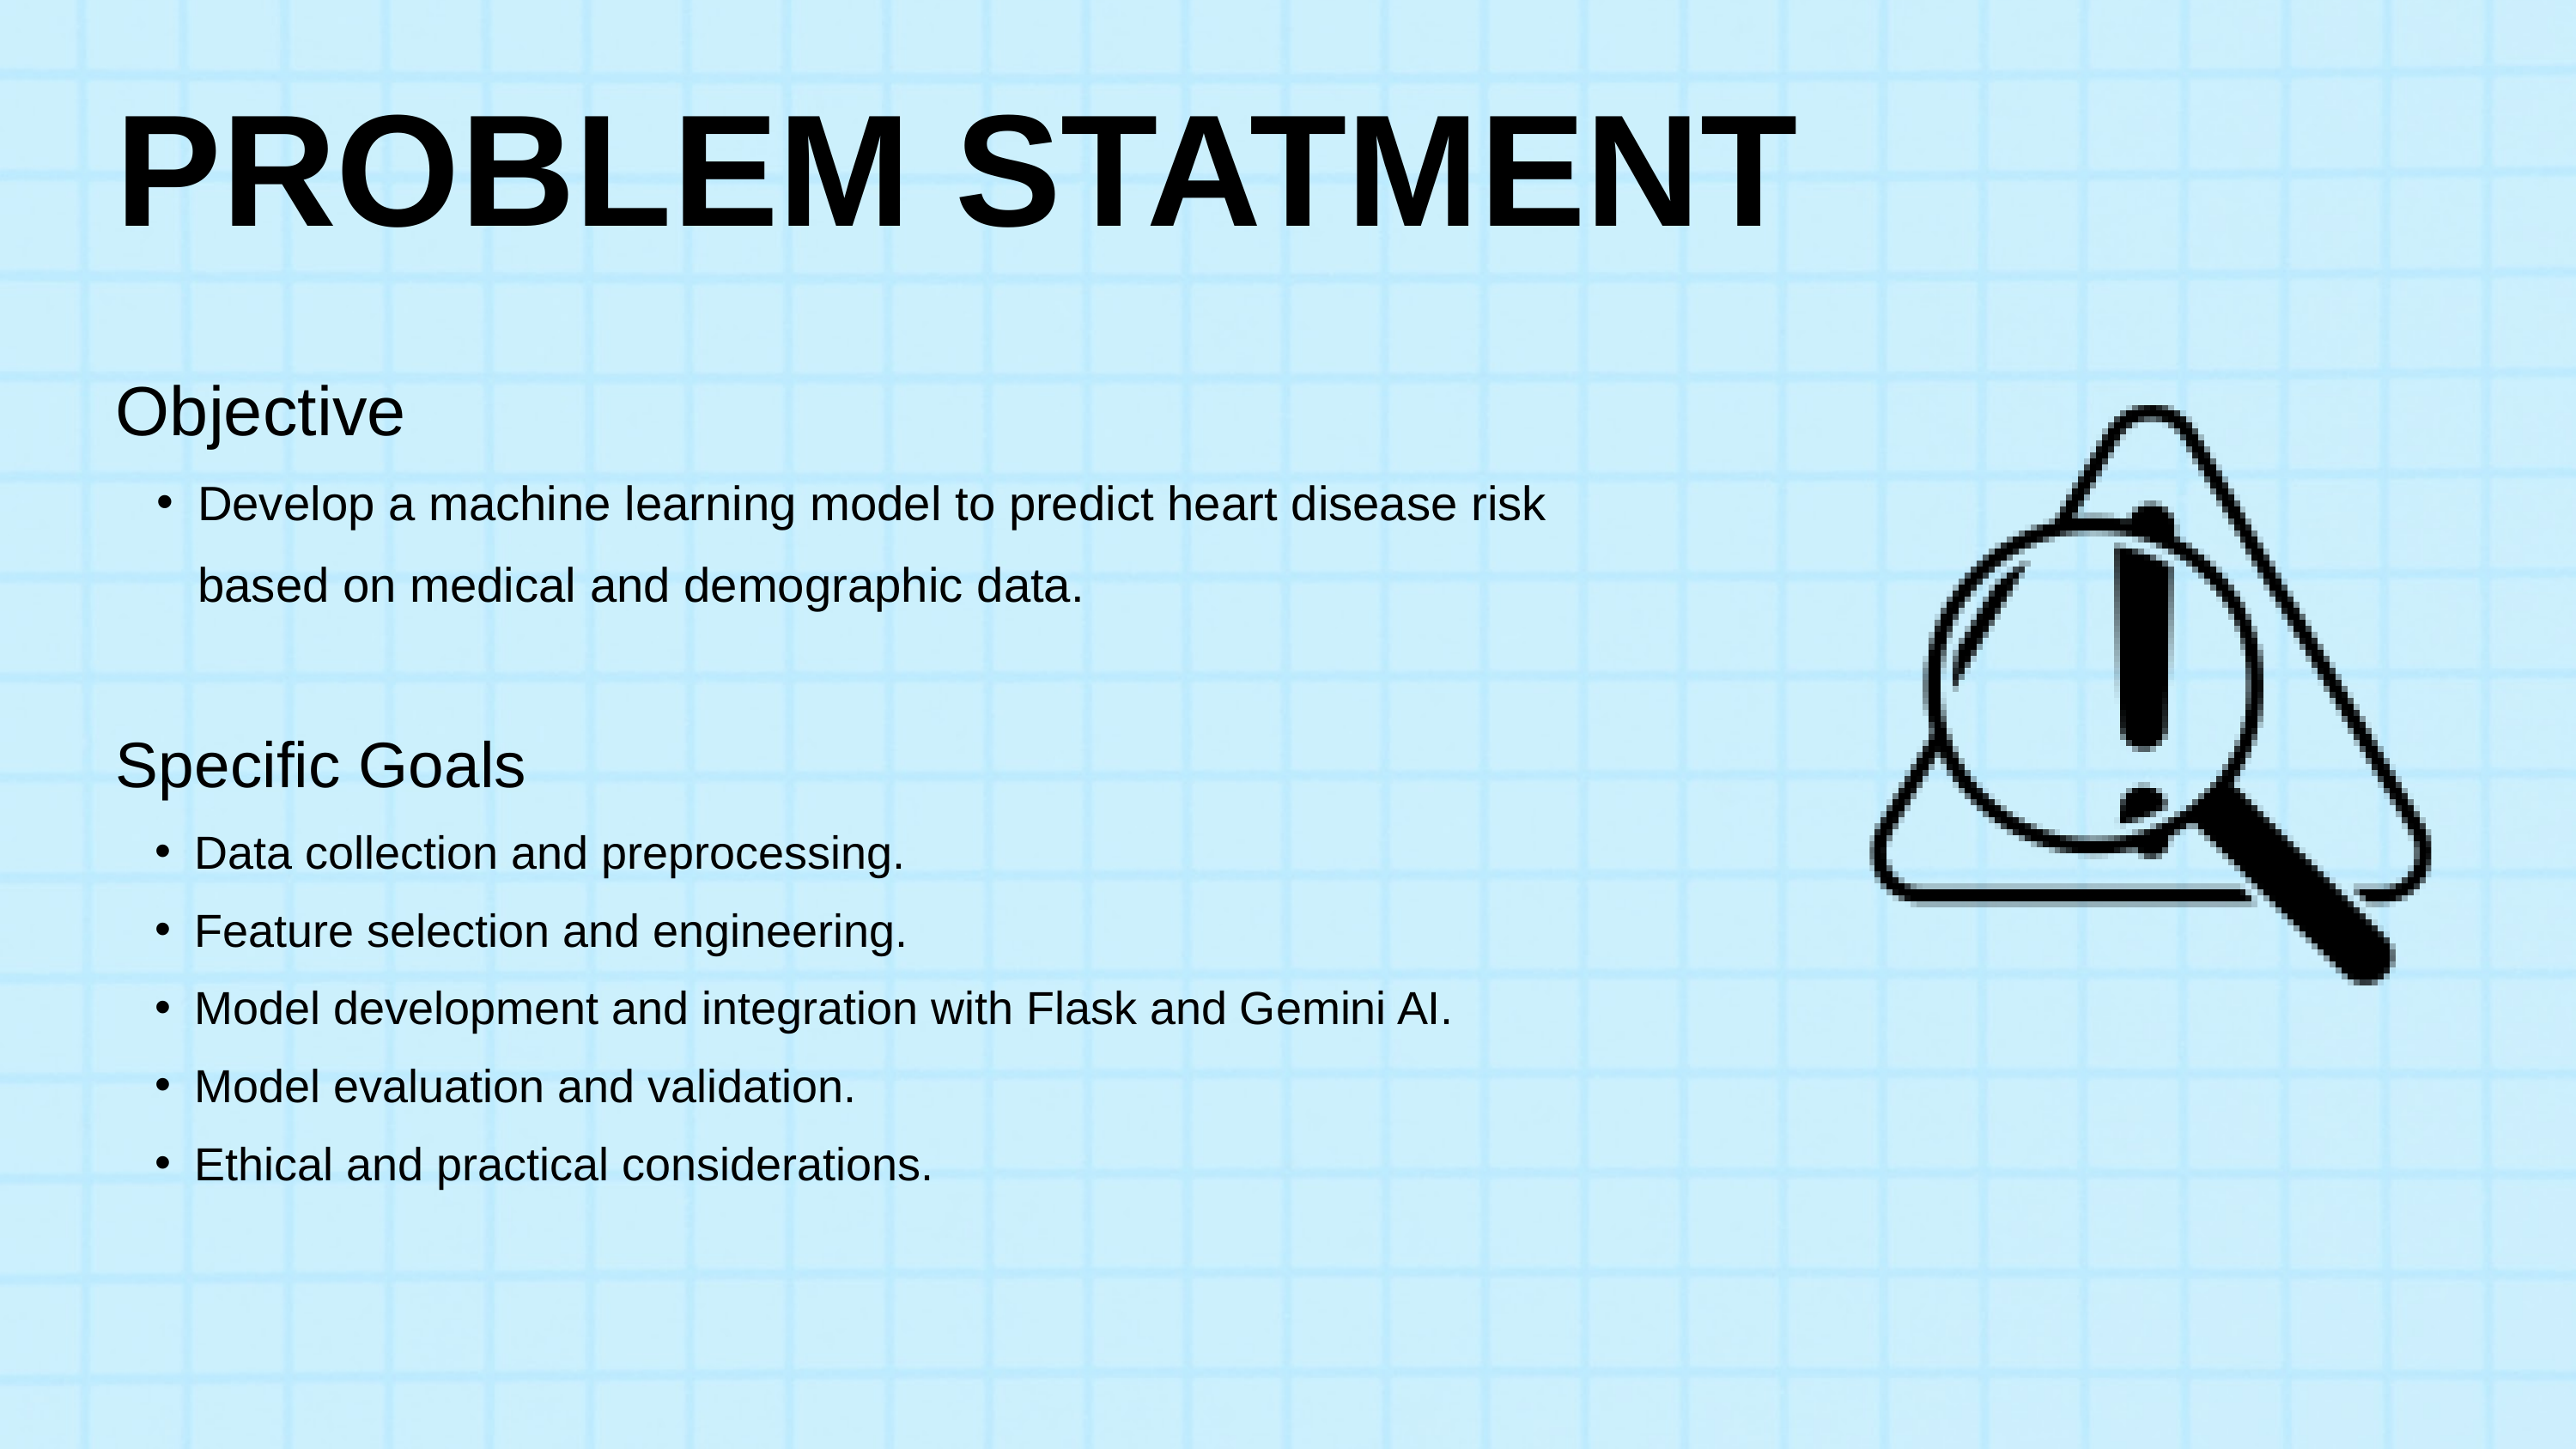

PROBLEM STATMENT
Objective
Develop a machine learning model to predict heart disease risk based on medical and demographic data.

Specific Goals
Data collection and preprocessing.
Feature selection and engineering.
Model development and integration with Flask and Gemini AI.
Model evaluation and validation.
Ethical and practical considerations.